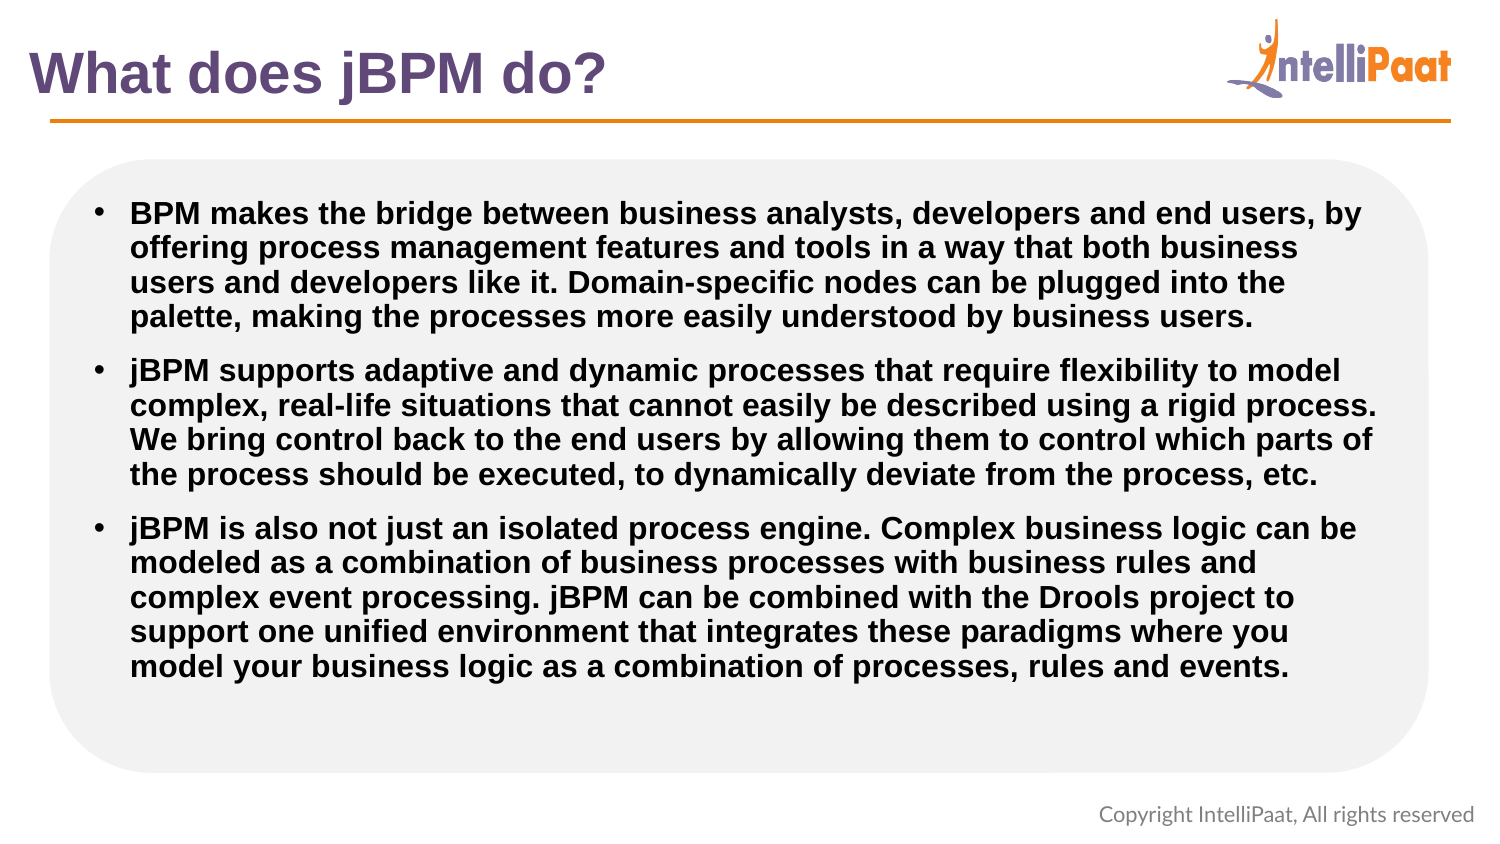

What does jBPM do?
BPM makes the bridge between business analysts, developers and end users, by offering process management features and tools in a way that both business users and developers like it. Domain-specific nodes can be plugged into the palette, making the processes more easily understood by business users.
jBPM supports adaptive and dynamic processes that require flexibility to model complex, real-life situations that cannot easily be described using a rigid process. We bring control back to the end users by allowing them to control which parts of the process should be executed, to dynamically deviate from the process, etc.
jBPM is also not just an isolated process engine. Complex business logic can be modeled as a combination of business processes with business rules and complex event processing. jBPM can be combined with the Drools project to support one unified environment that integrates these paradigms where you model your business logic as a combination of processes, rules and events.